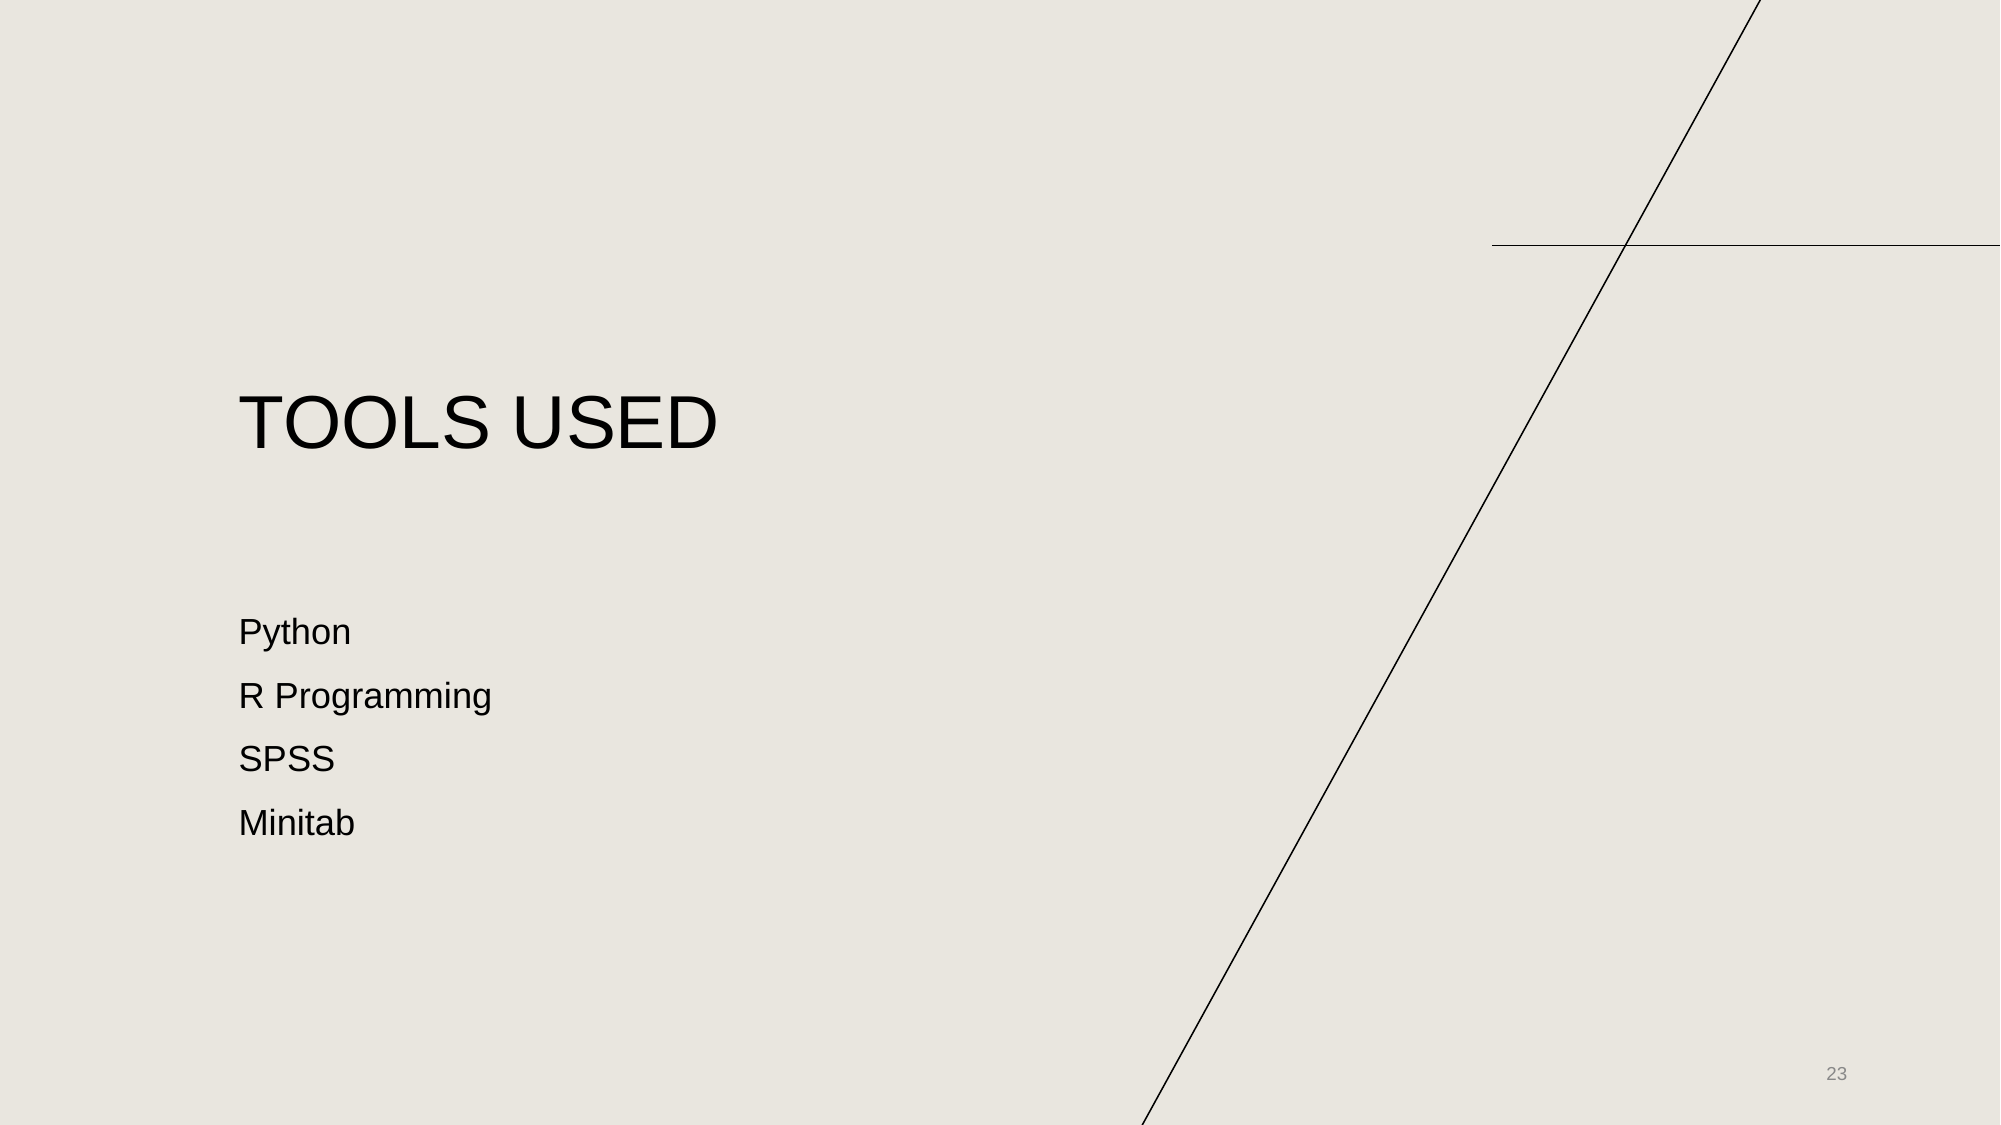

# TOOLS USED
Python
R Programming
SPSS
Minitab
23